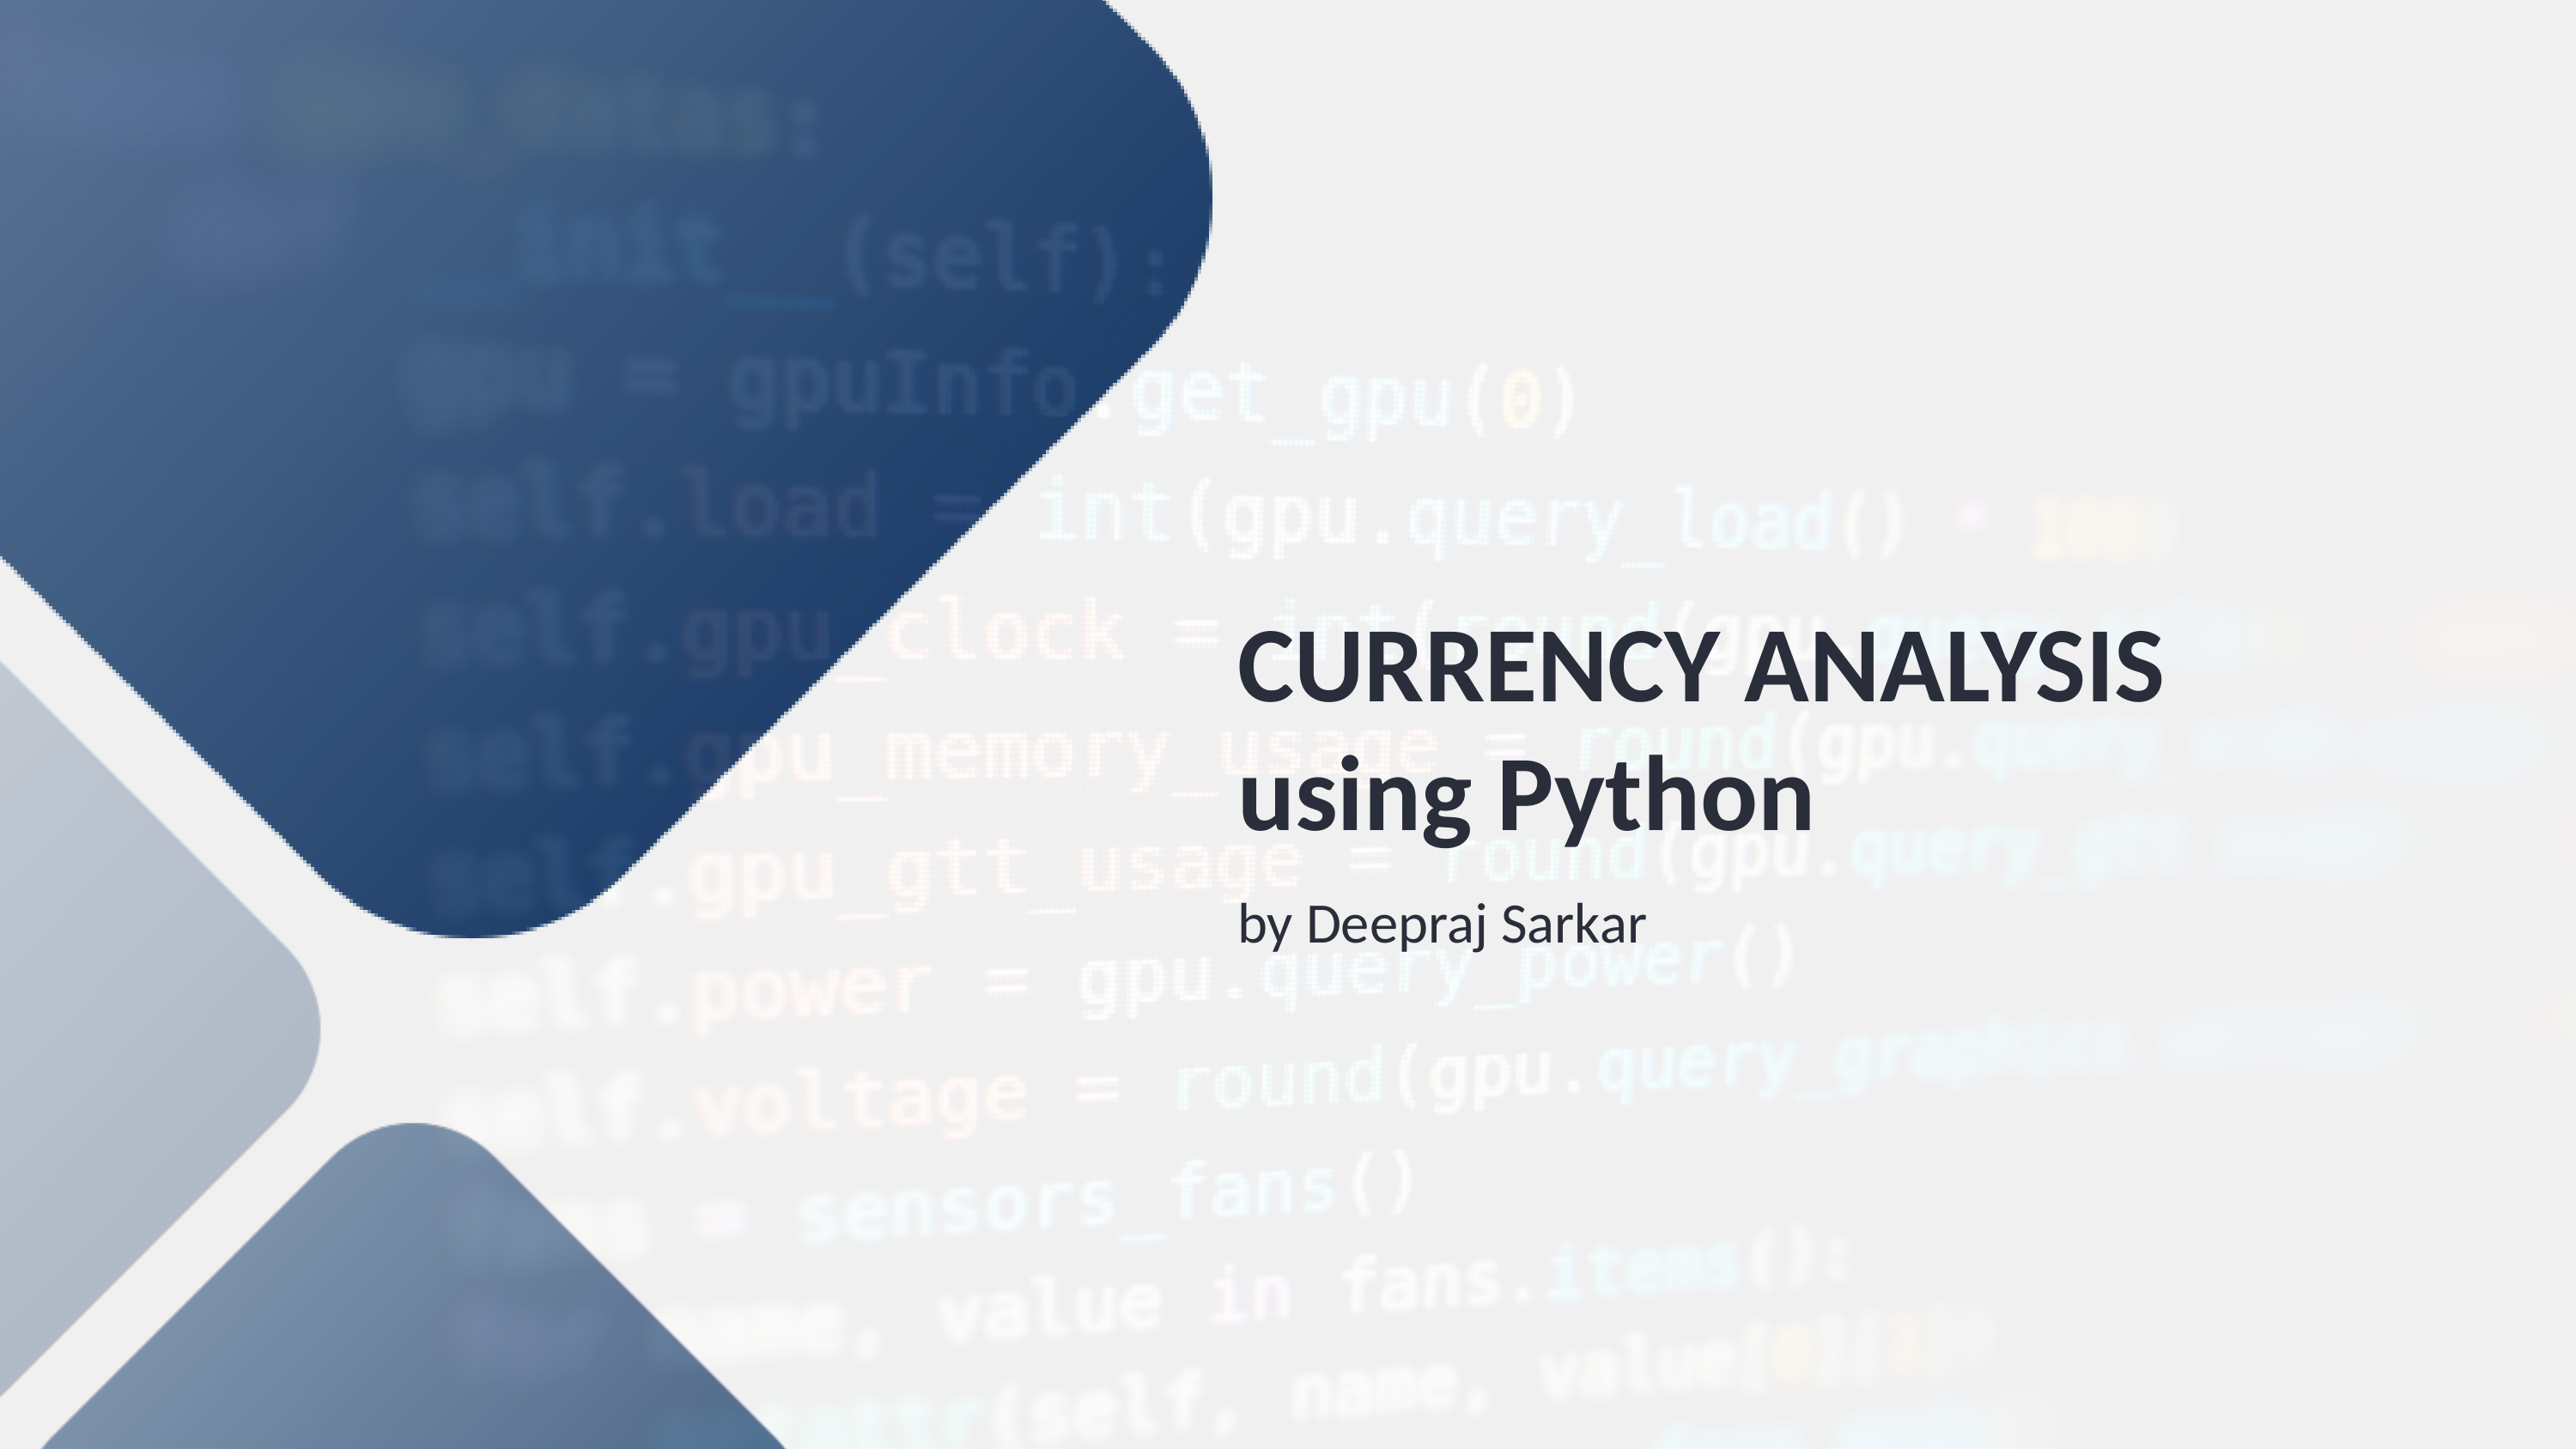

Deepraj Sarkar
CURRENCY ANALYSIS  using Python

by Deepraj Sarkar